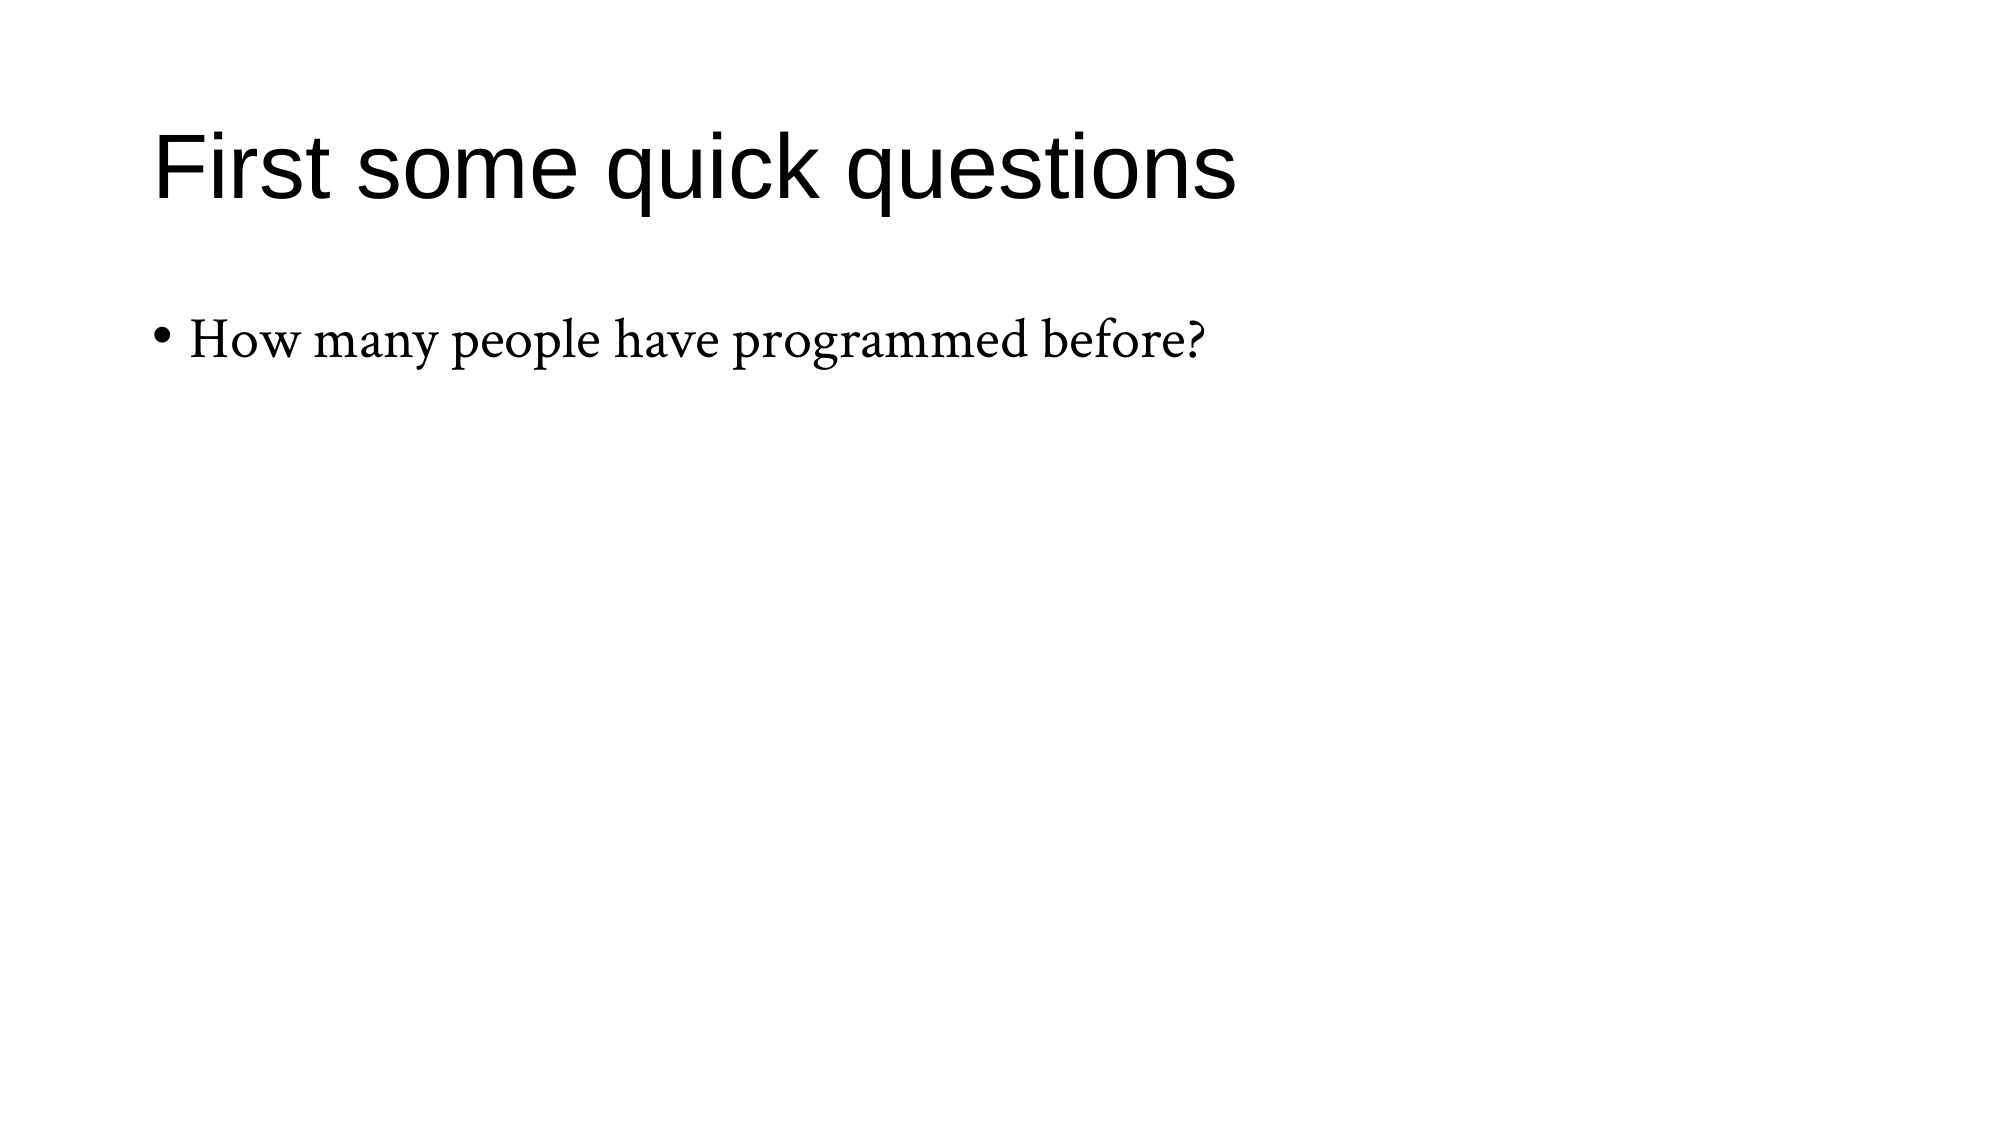

# First some quick questions
How many people have programmed before?